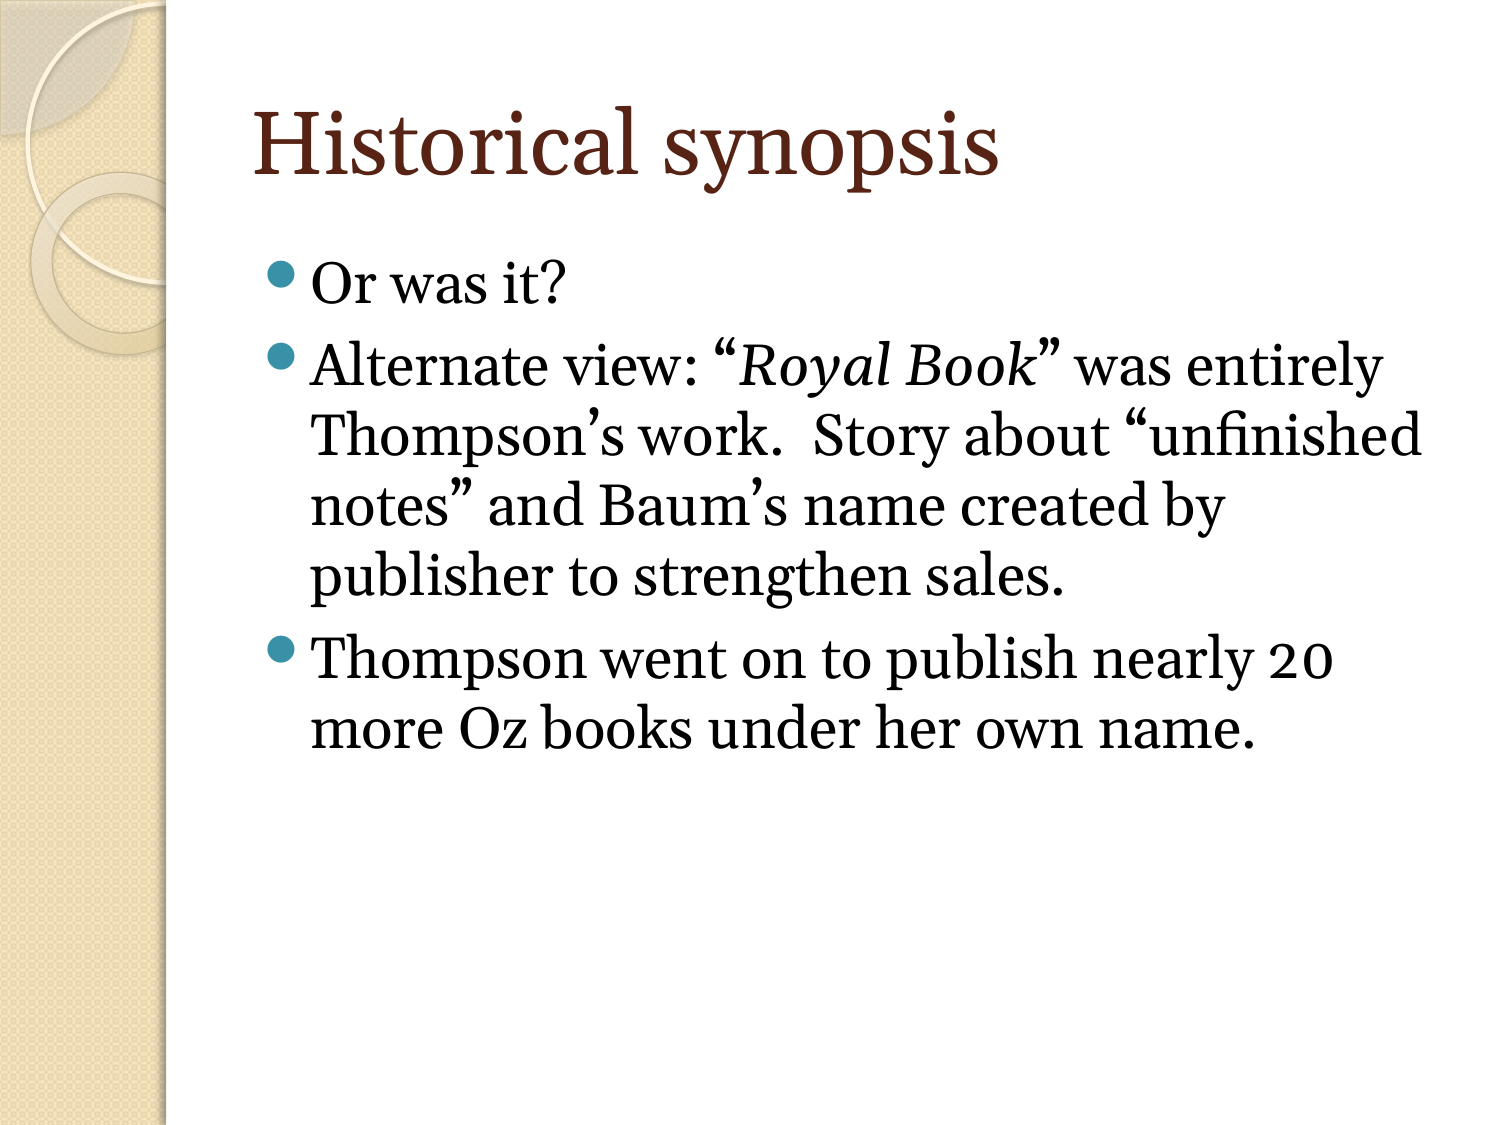

# Historical synopsis
Or was it?
Alternate view: “Royal Book” was entirely Thompson’s work.  Story about “unfinished notes” and Baum’s name created by publisher to strengthen sales.
Thompson went on to publish nearly 20 more Oz books under her own name.